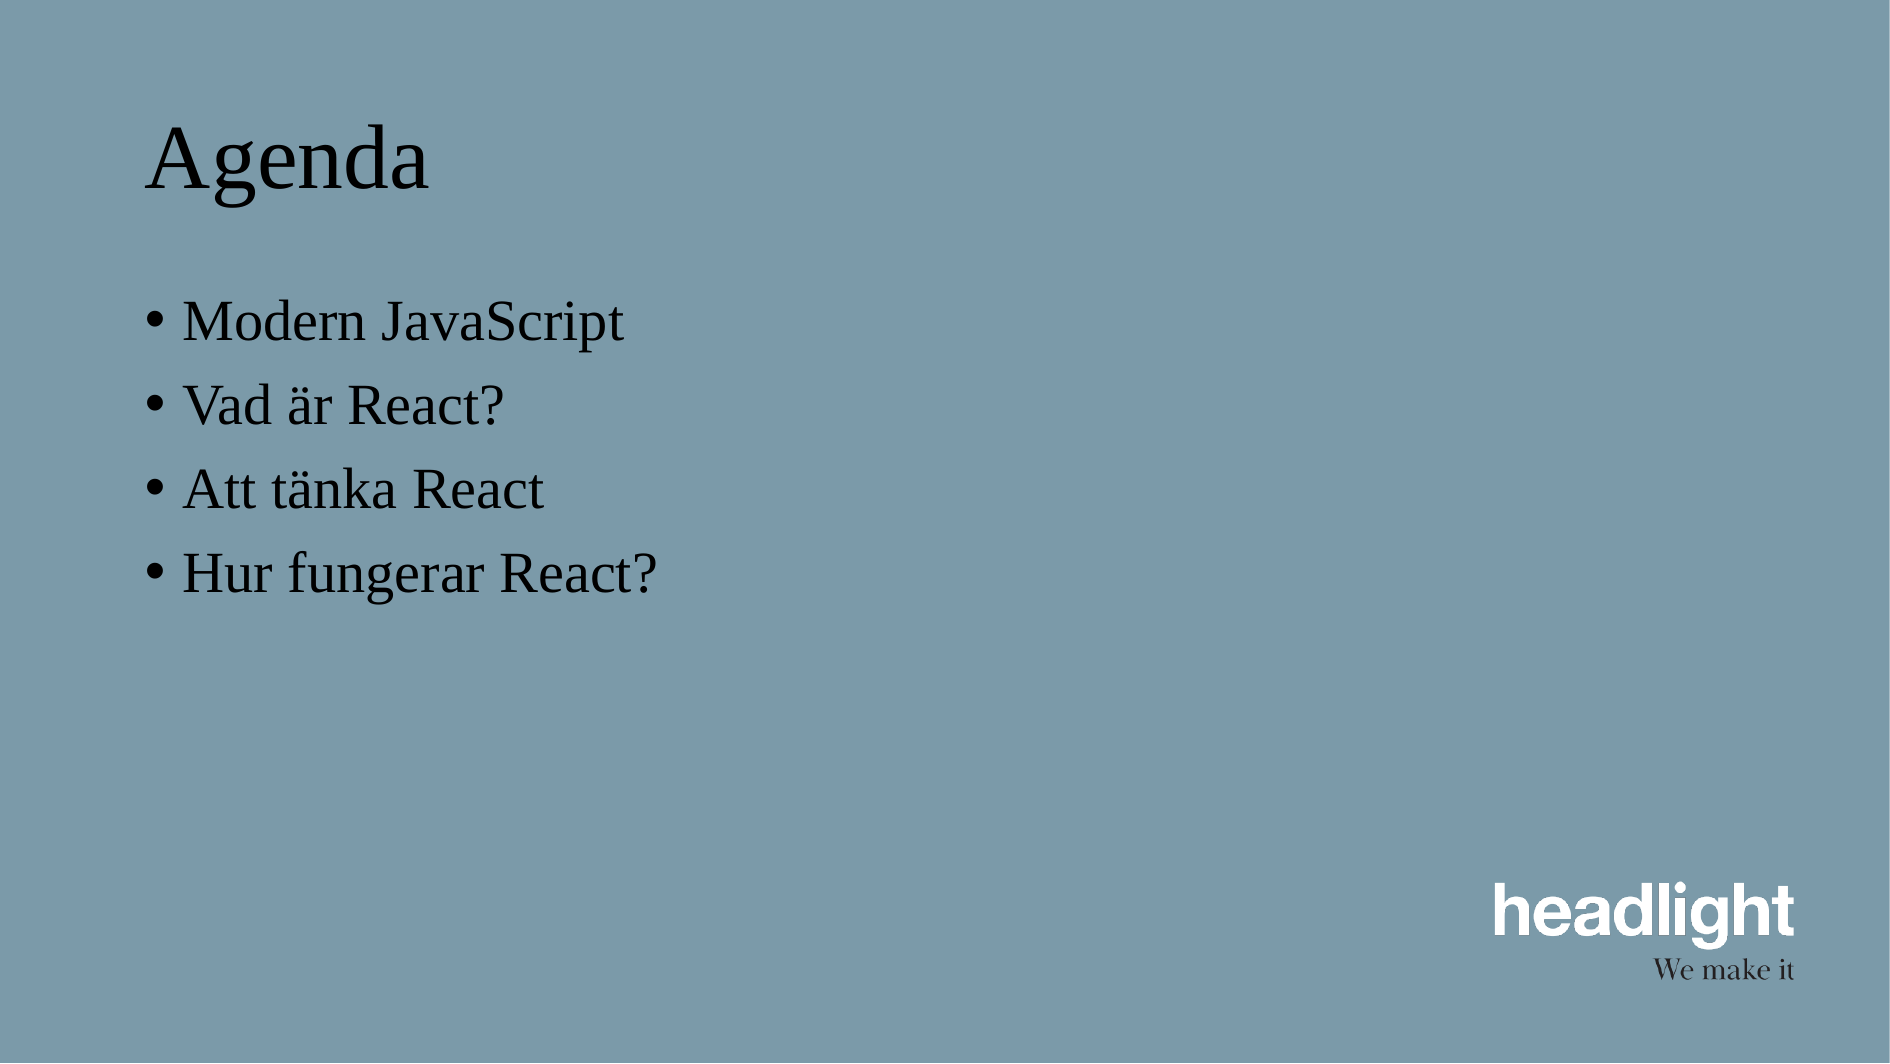

# Agenda
Modern JavaScript
Vad är React?
Att tänka React
Hur fungerar React?